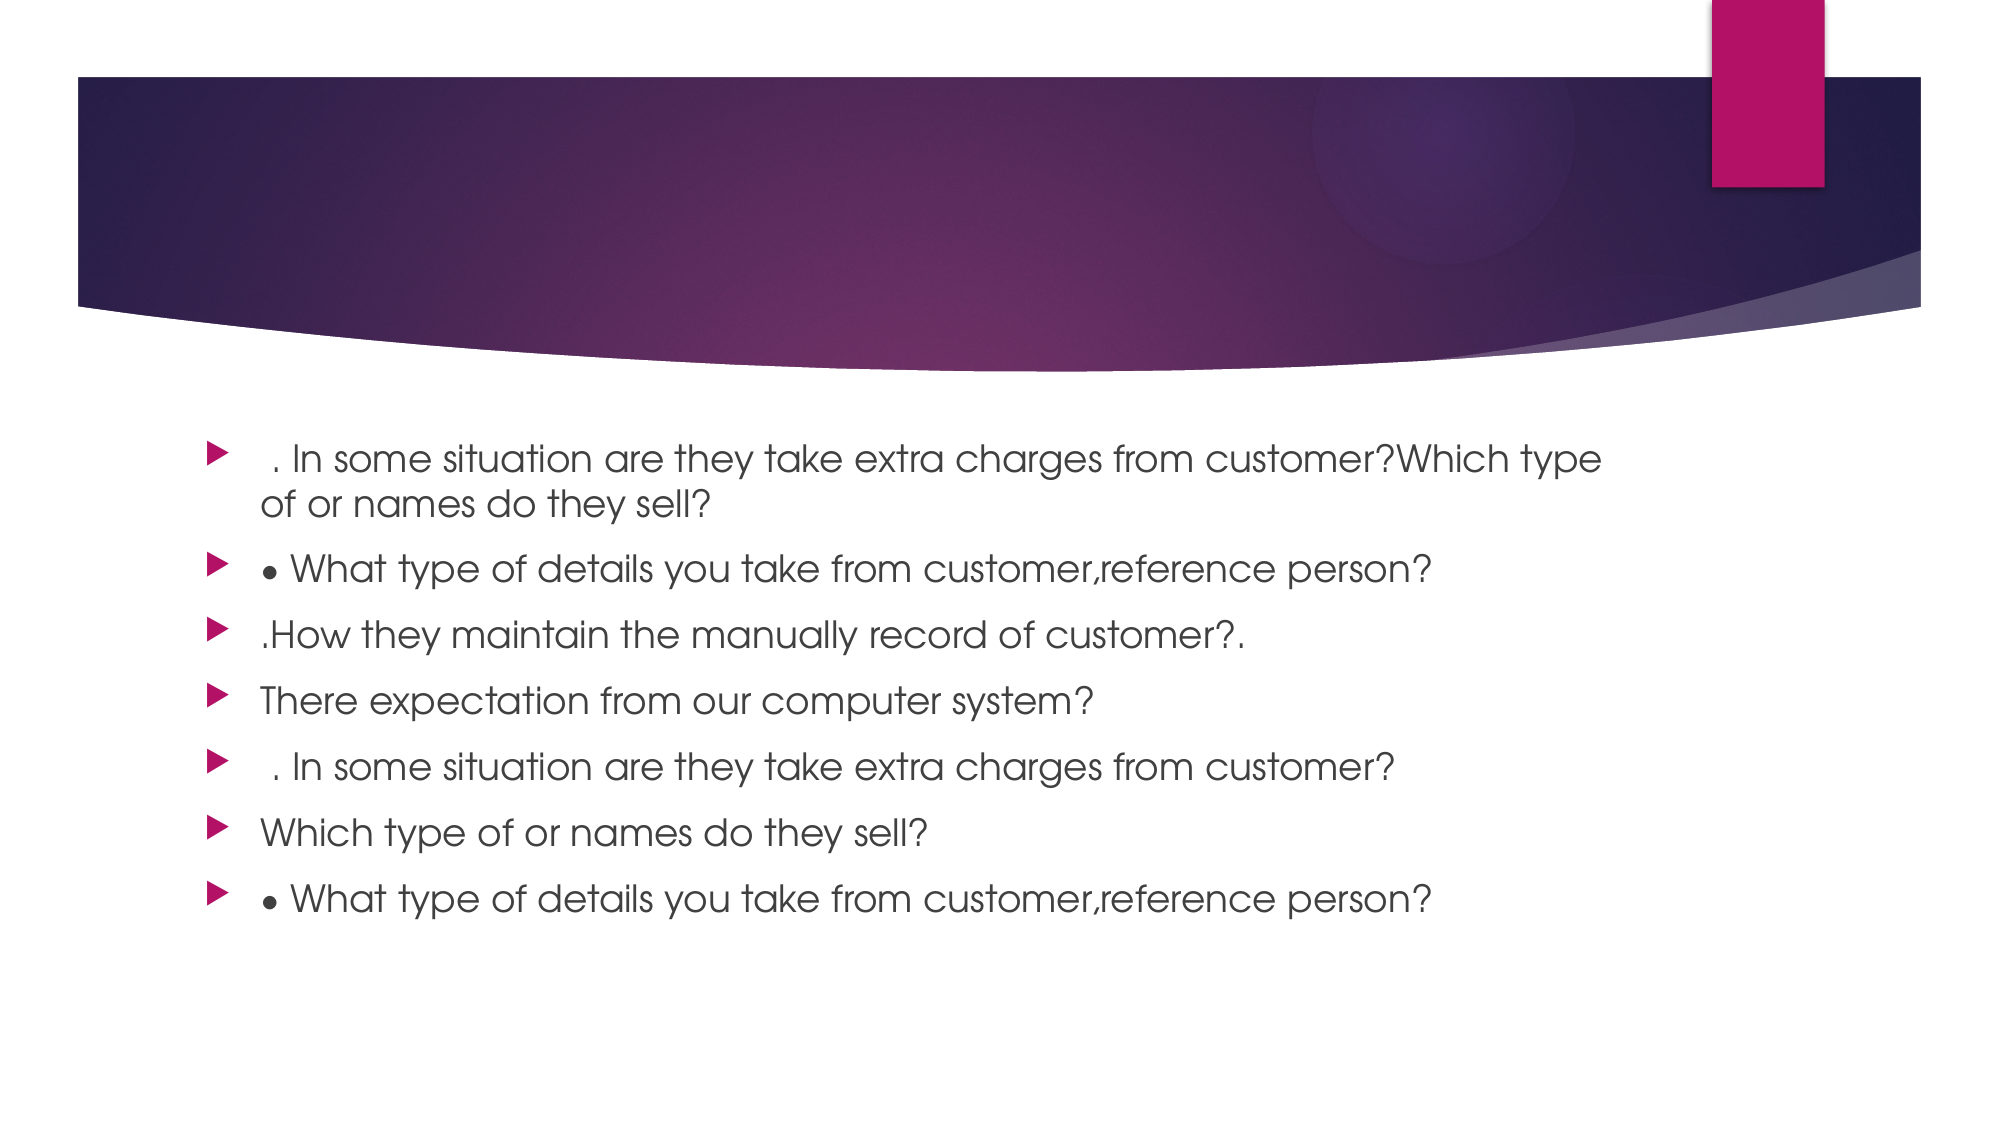

#
 . In some situation are they take extra charges from customer?Which type of or names do they sell?
• What type of details you take from customer,reference person?
.How they maintain the manually record of customer?.
There expectation from our computer system?
 . In some situation are they take extra charges from customer?
Which type of or names do they sell?
• What type of details you take from customer,reference person?